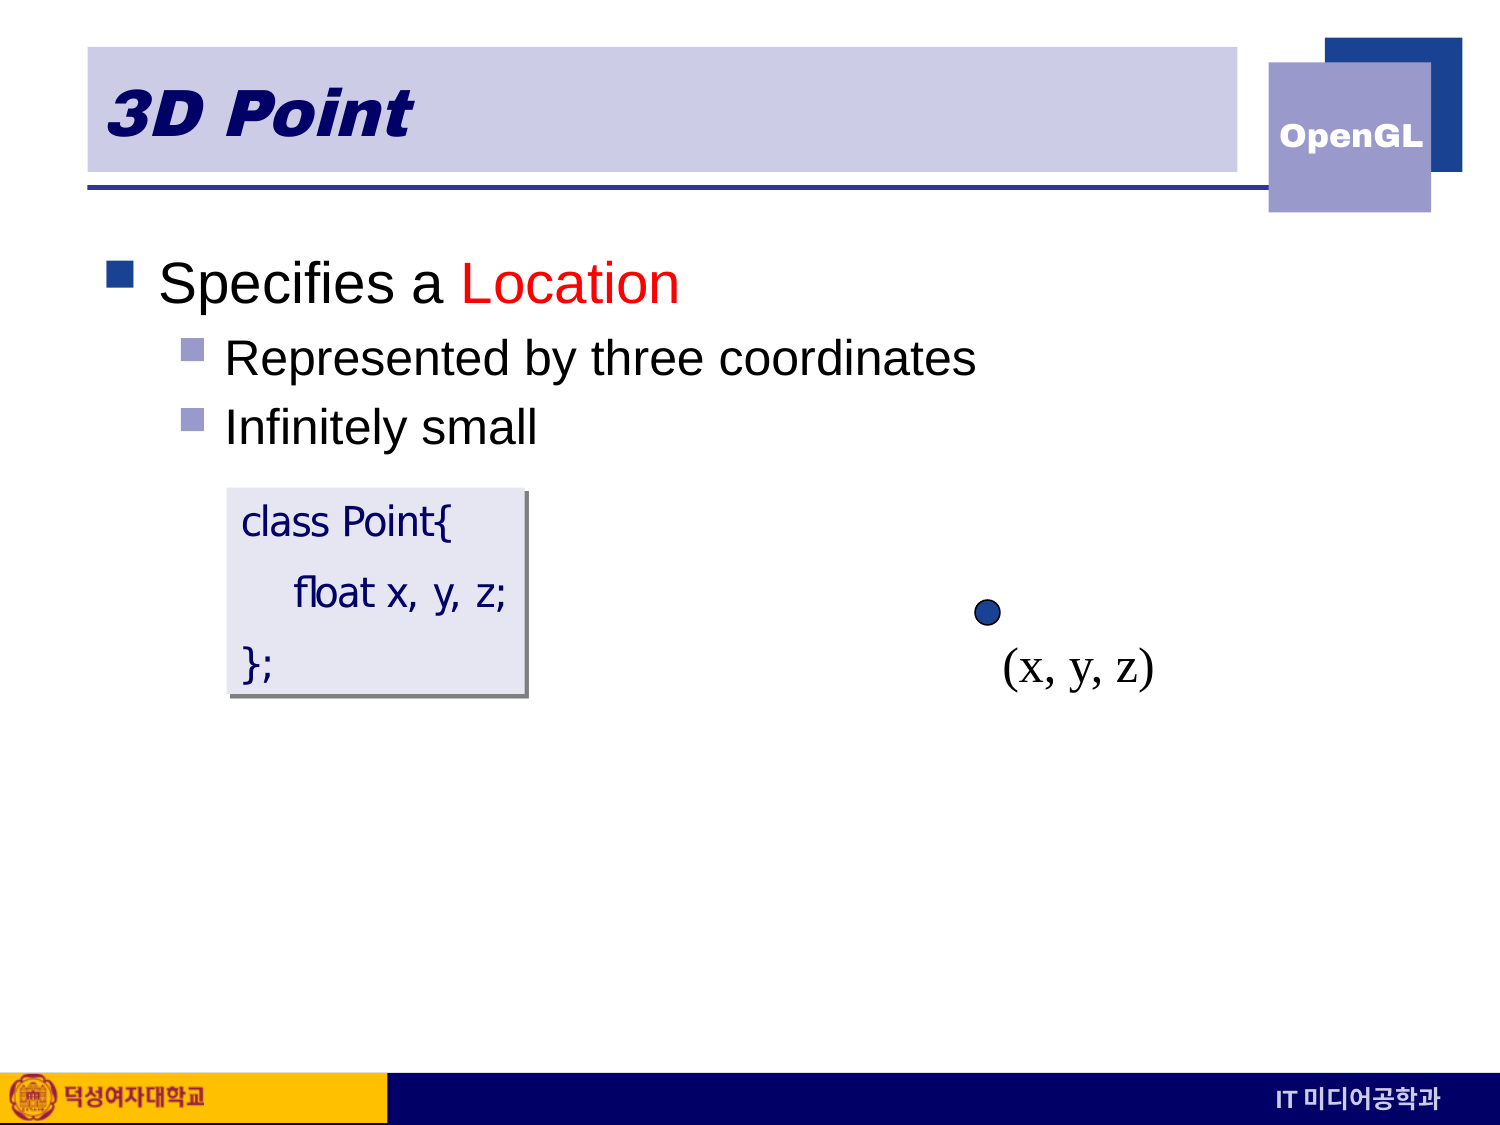

# 3D Point
Specifies a Location
Represented by three coordinates
Infinitely small

class Point{
    float x, y, z;
};

(x, y, z)